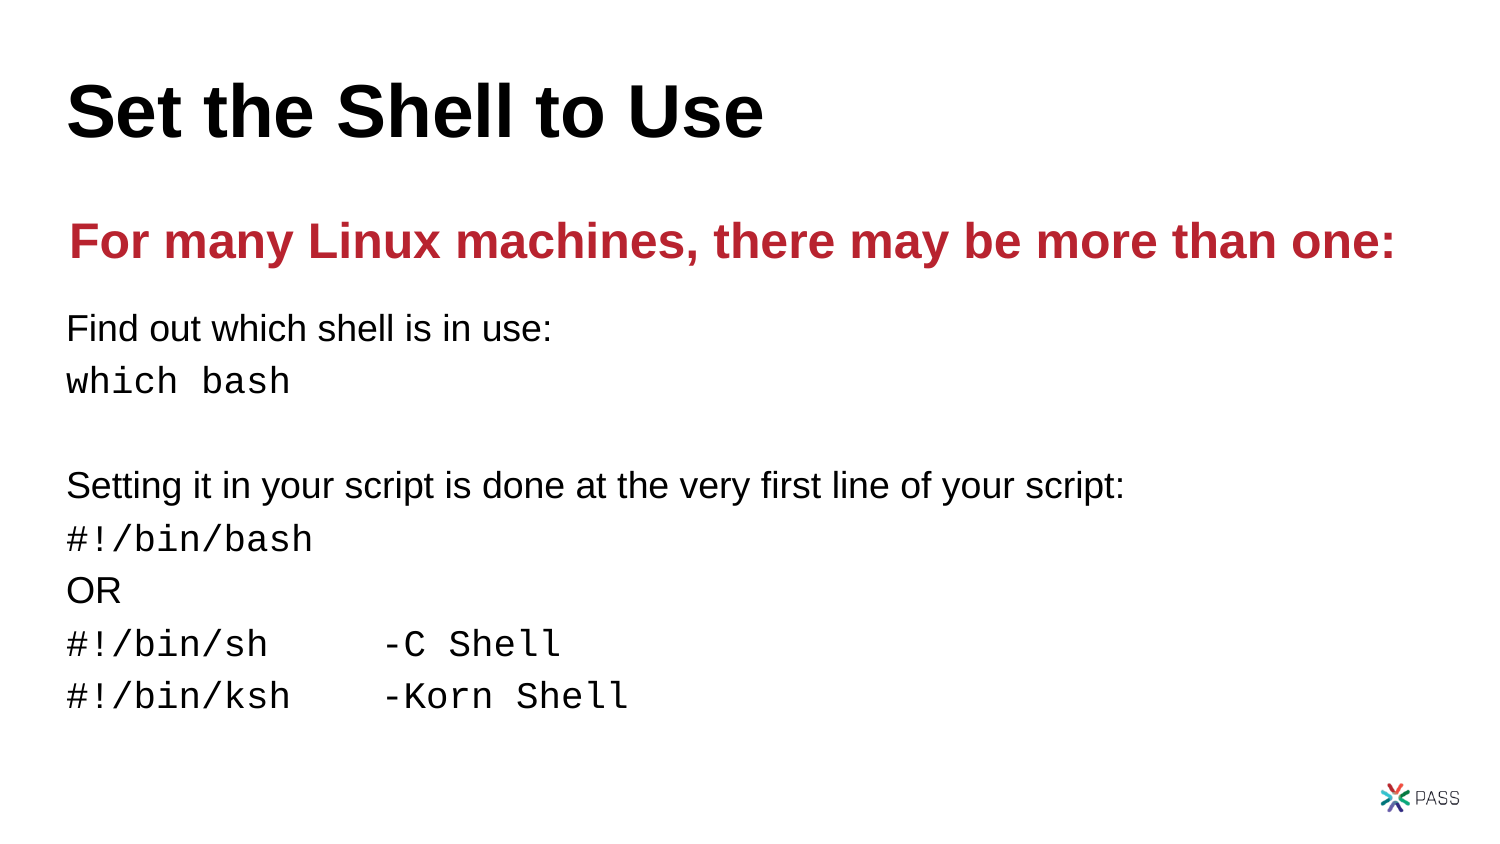

# Set the Shell to Use
For many Linux machines, there may be more than one:

Find out which shell is in use:
which bash

Setting it in your script is done at the very first line of your script:
#!/bin/bash
OR
#!/bin/sh     -C Shell
#!/bin/ksh    -Korn Shell